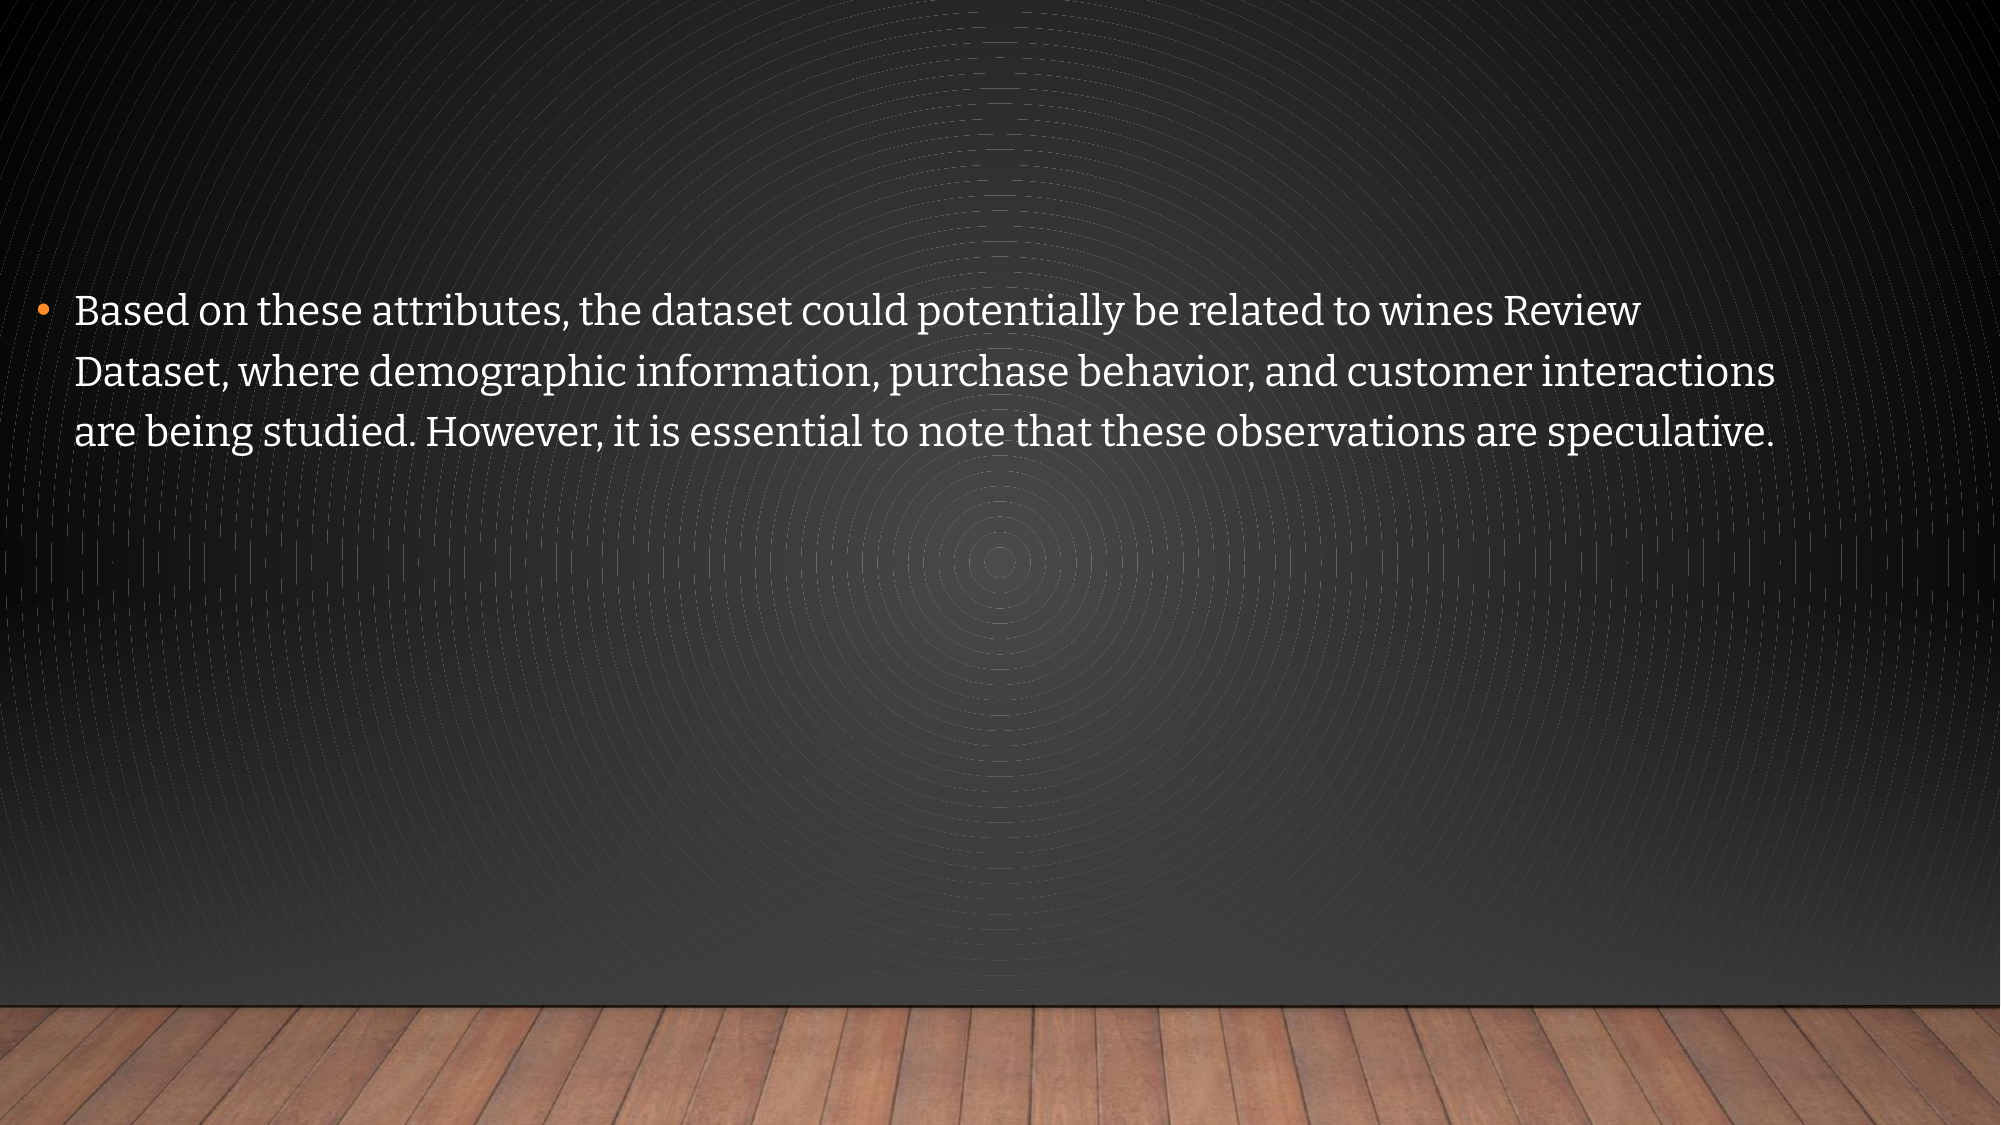

Based on these attributes, the dataset could potentially be related to wines Review Dataset, where demographic information, purchase behavior, and customer interactions are being studied. However, it is essential to note that these observations are speculative.